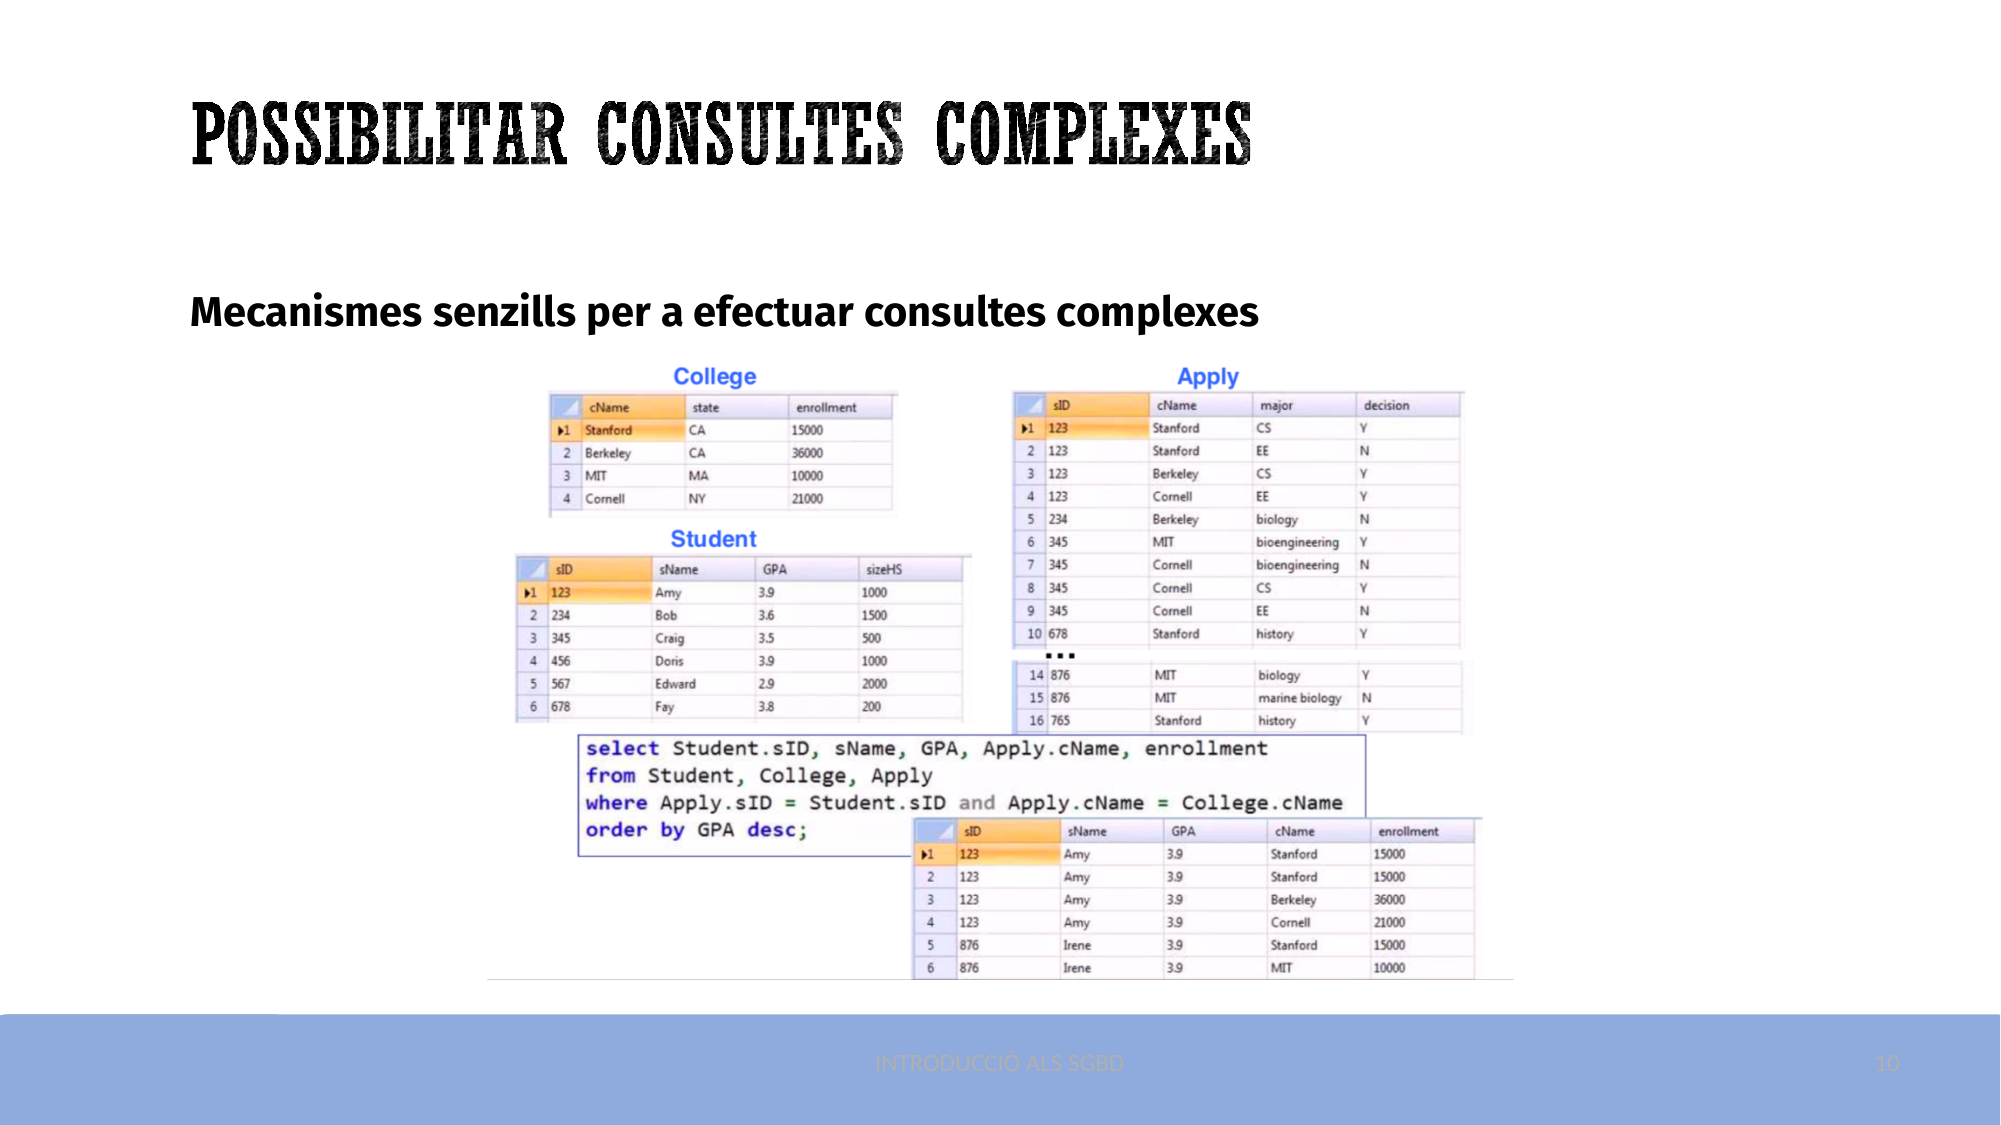

# Mecanismes senzills per a efectuar consultes complexes

INTRODUCCIÓ ALS SGBD
10